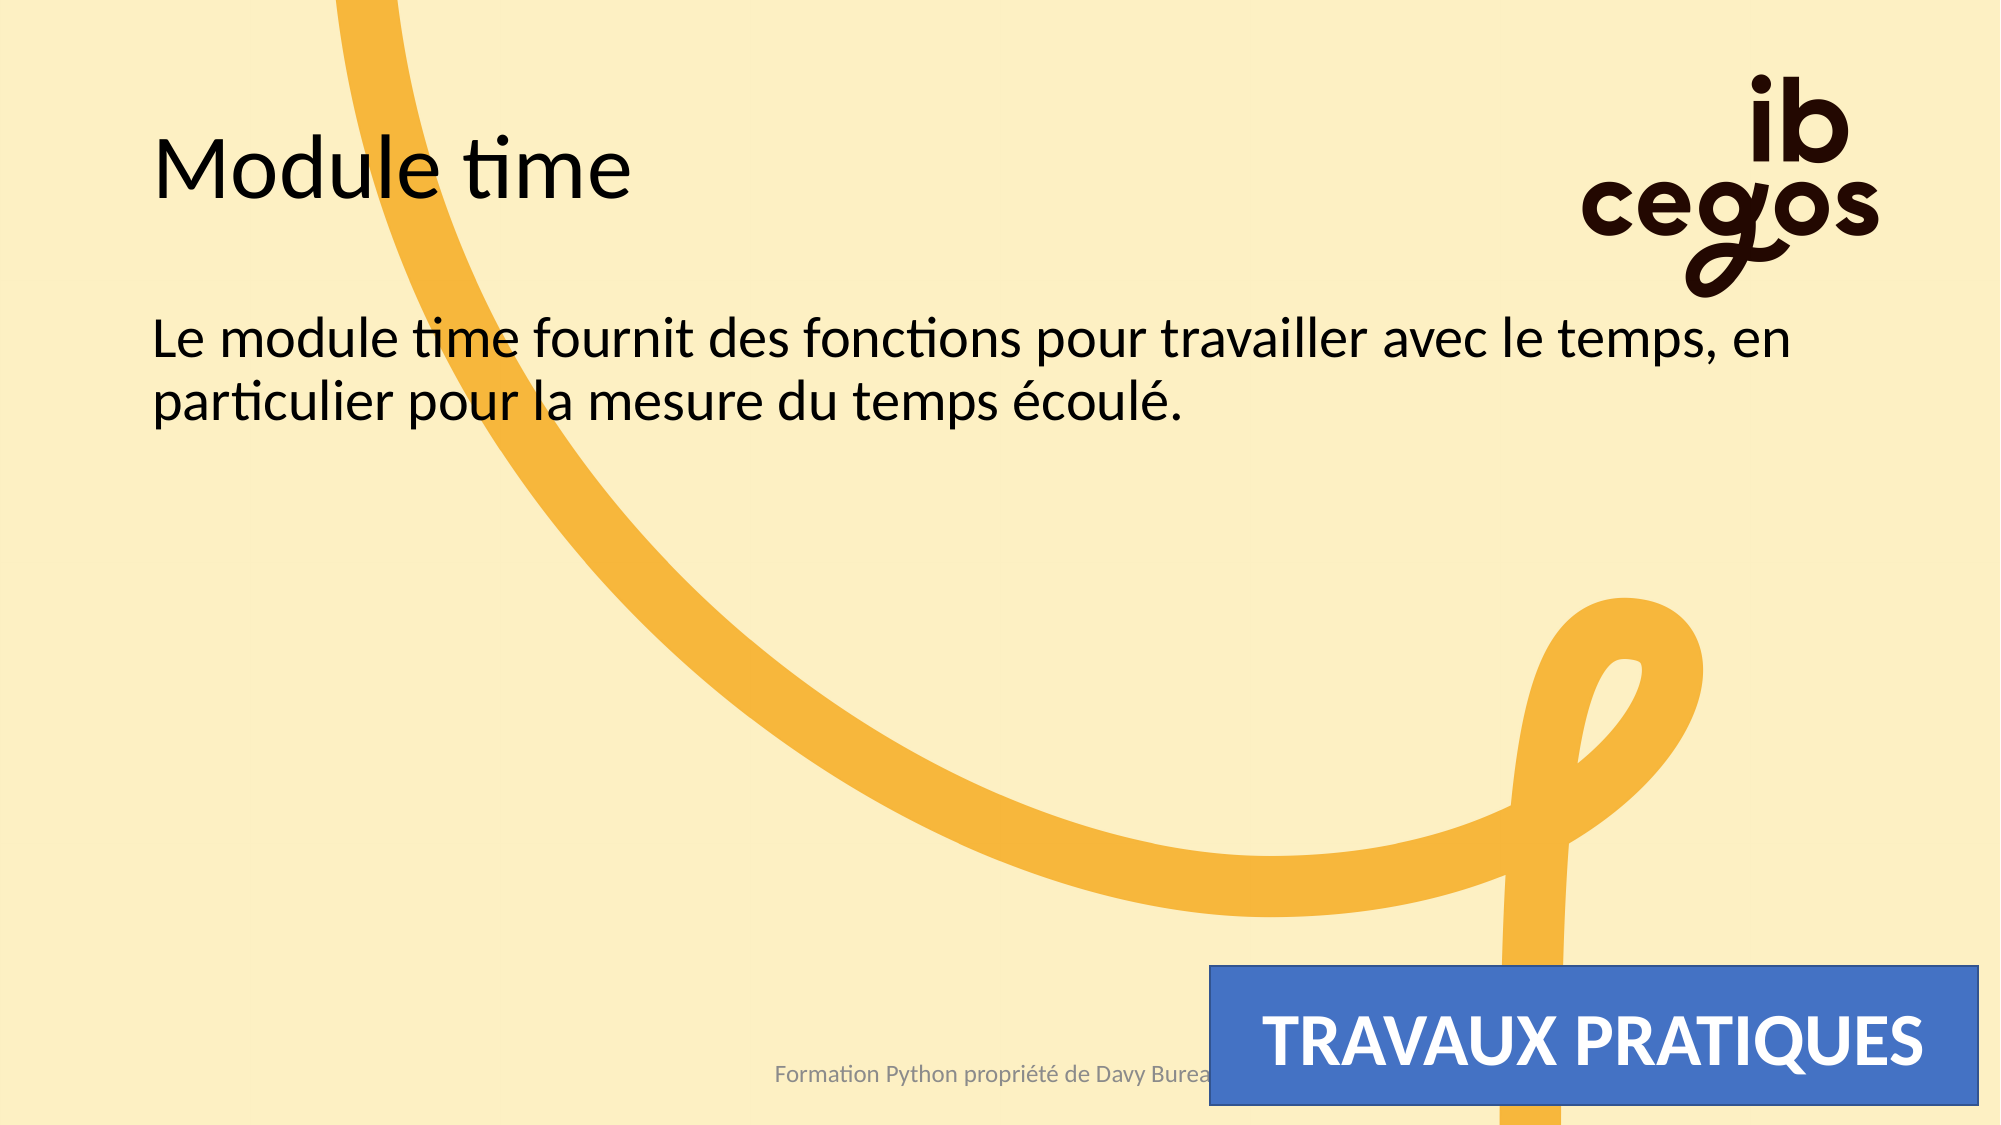

# Module time
Le module time fournit des fonctions pour travailler avec le temps, en particulier pour la mesure du temps écoulé.

TRAVAUX PRATIQUES
Formation Python propriété de Davy Bureau
102